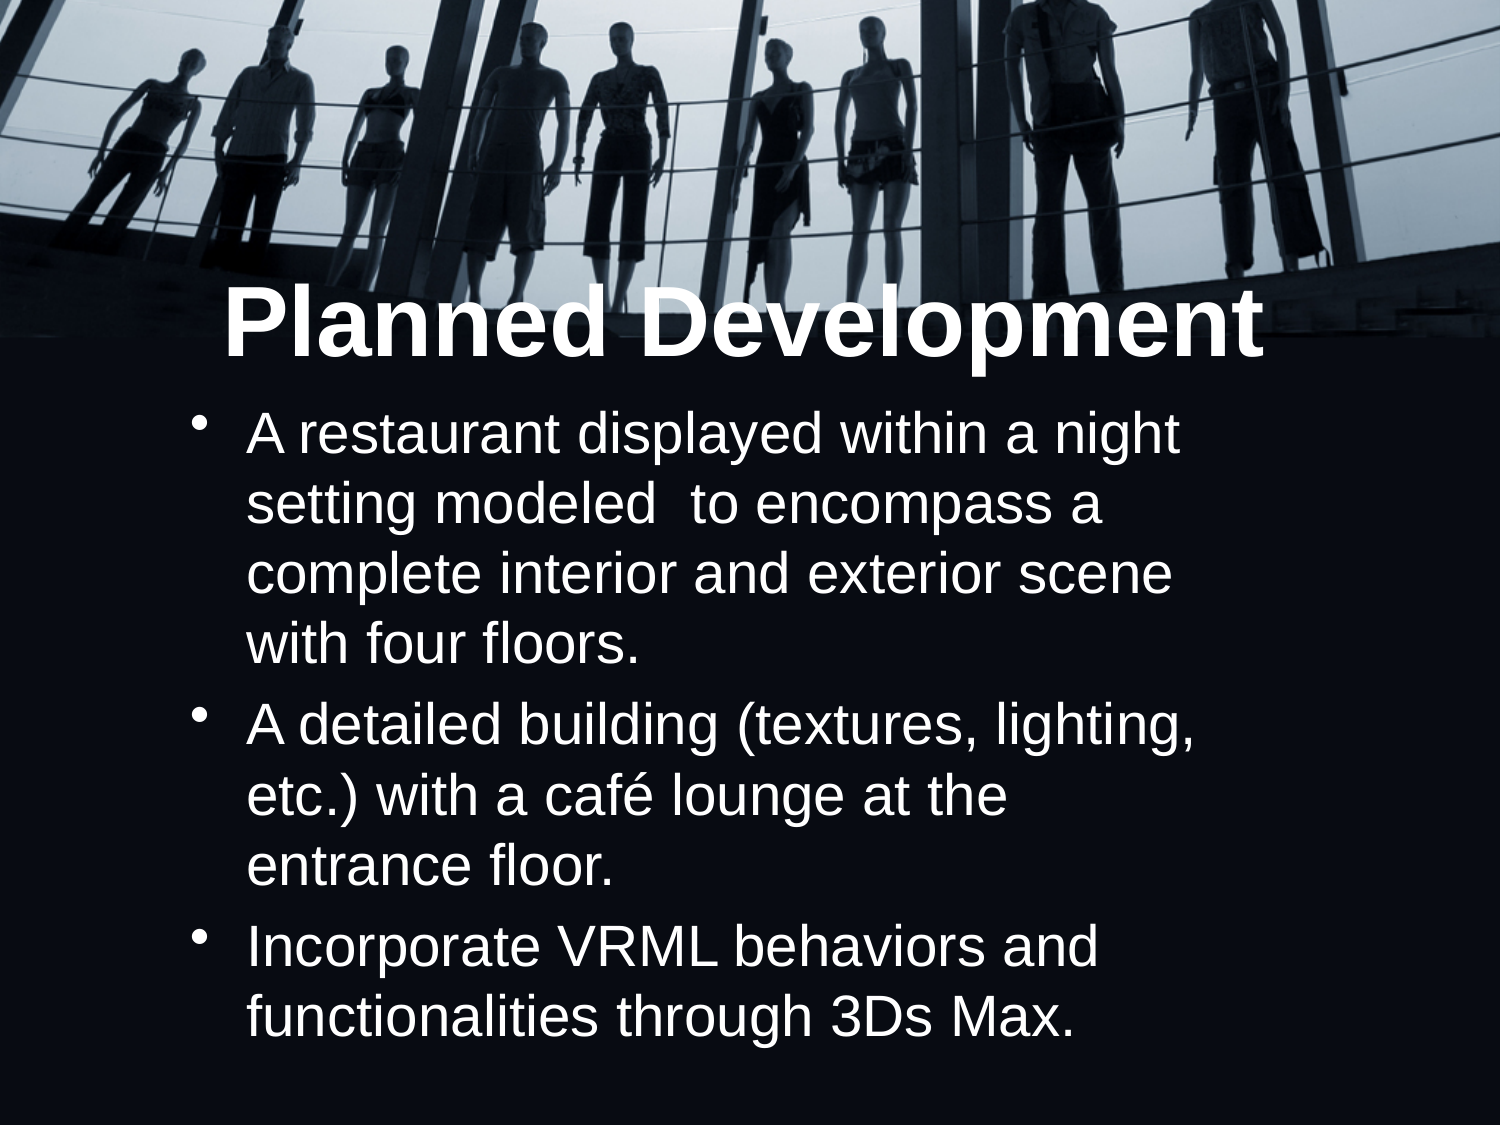

# Planned Development
A restaurant displayed within a night setting modeled  to encompass a complete interior and exterior scene with four floors.
A detailed building (textures, lighting, etc.) with a café lounge at the entrance floor.
Incorporate VRML behaviors and functionalities through 3Ds Max.